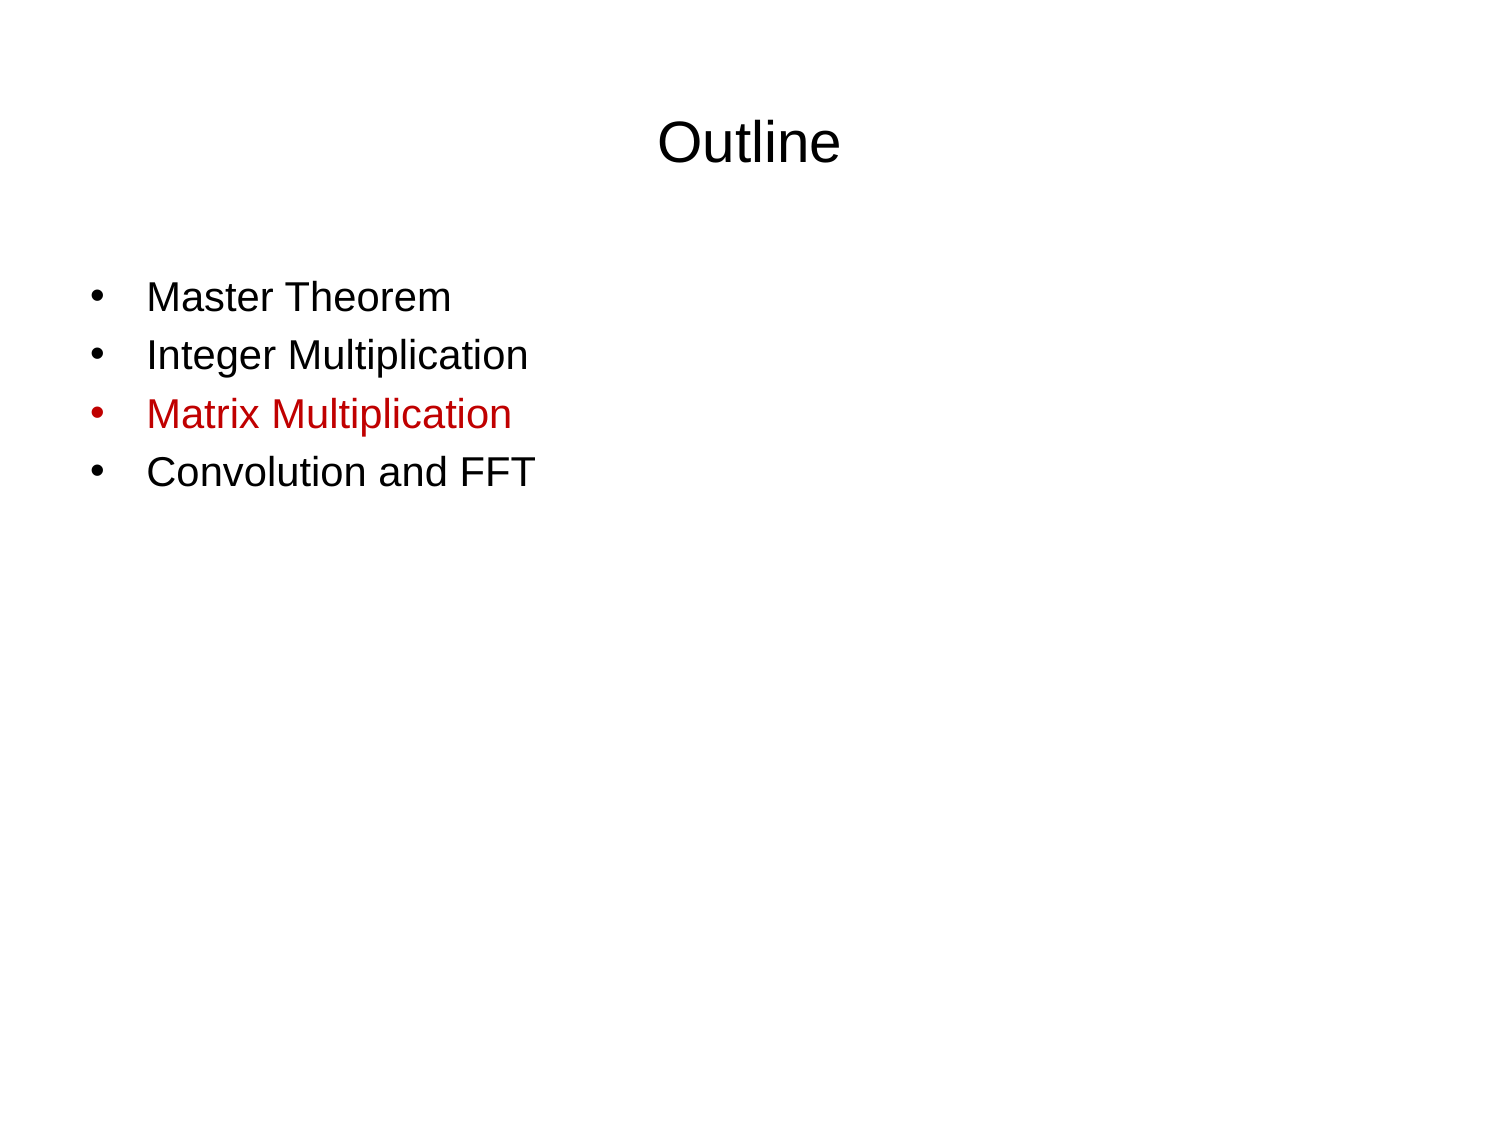

# Outline
Master Theorem
Integer Multiplication
Matrix Multiplication
Convolution and FFT